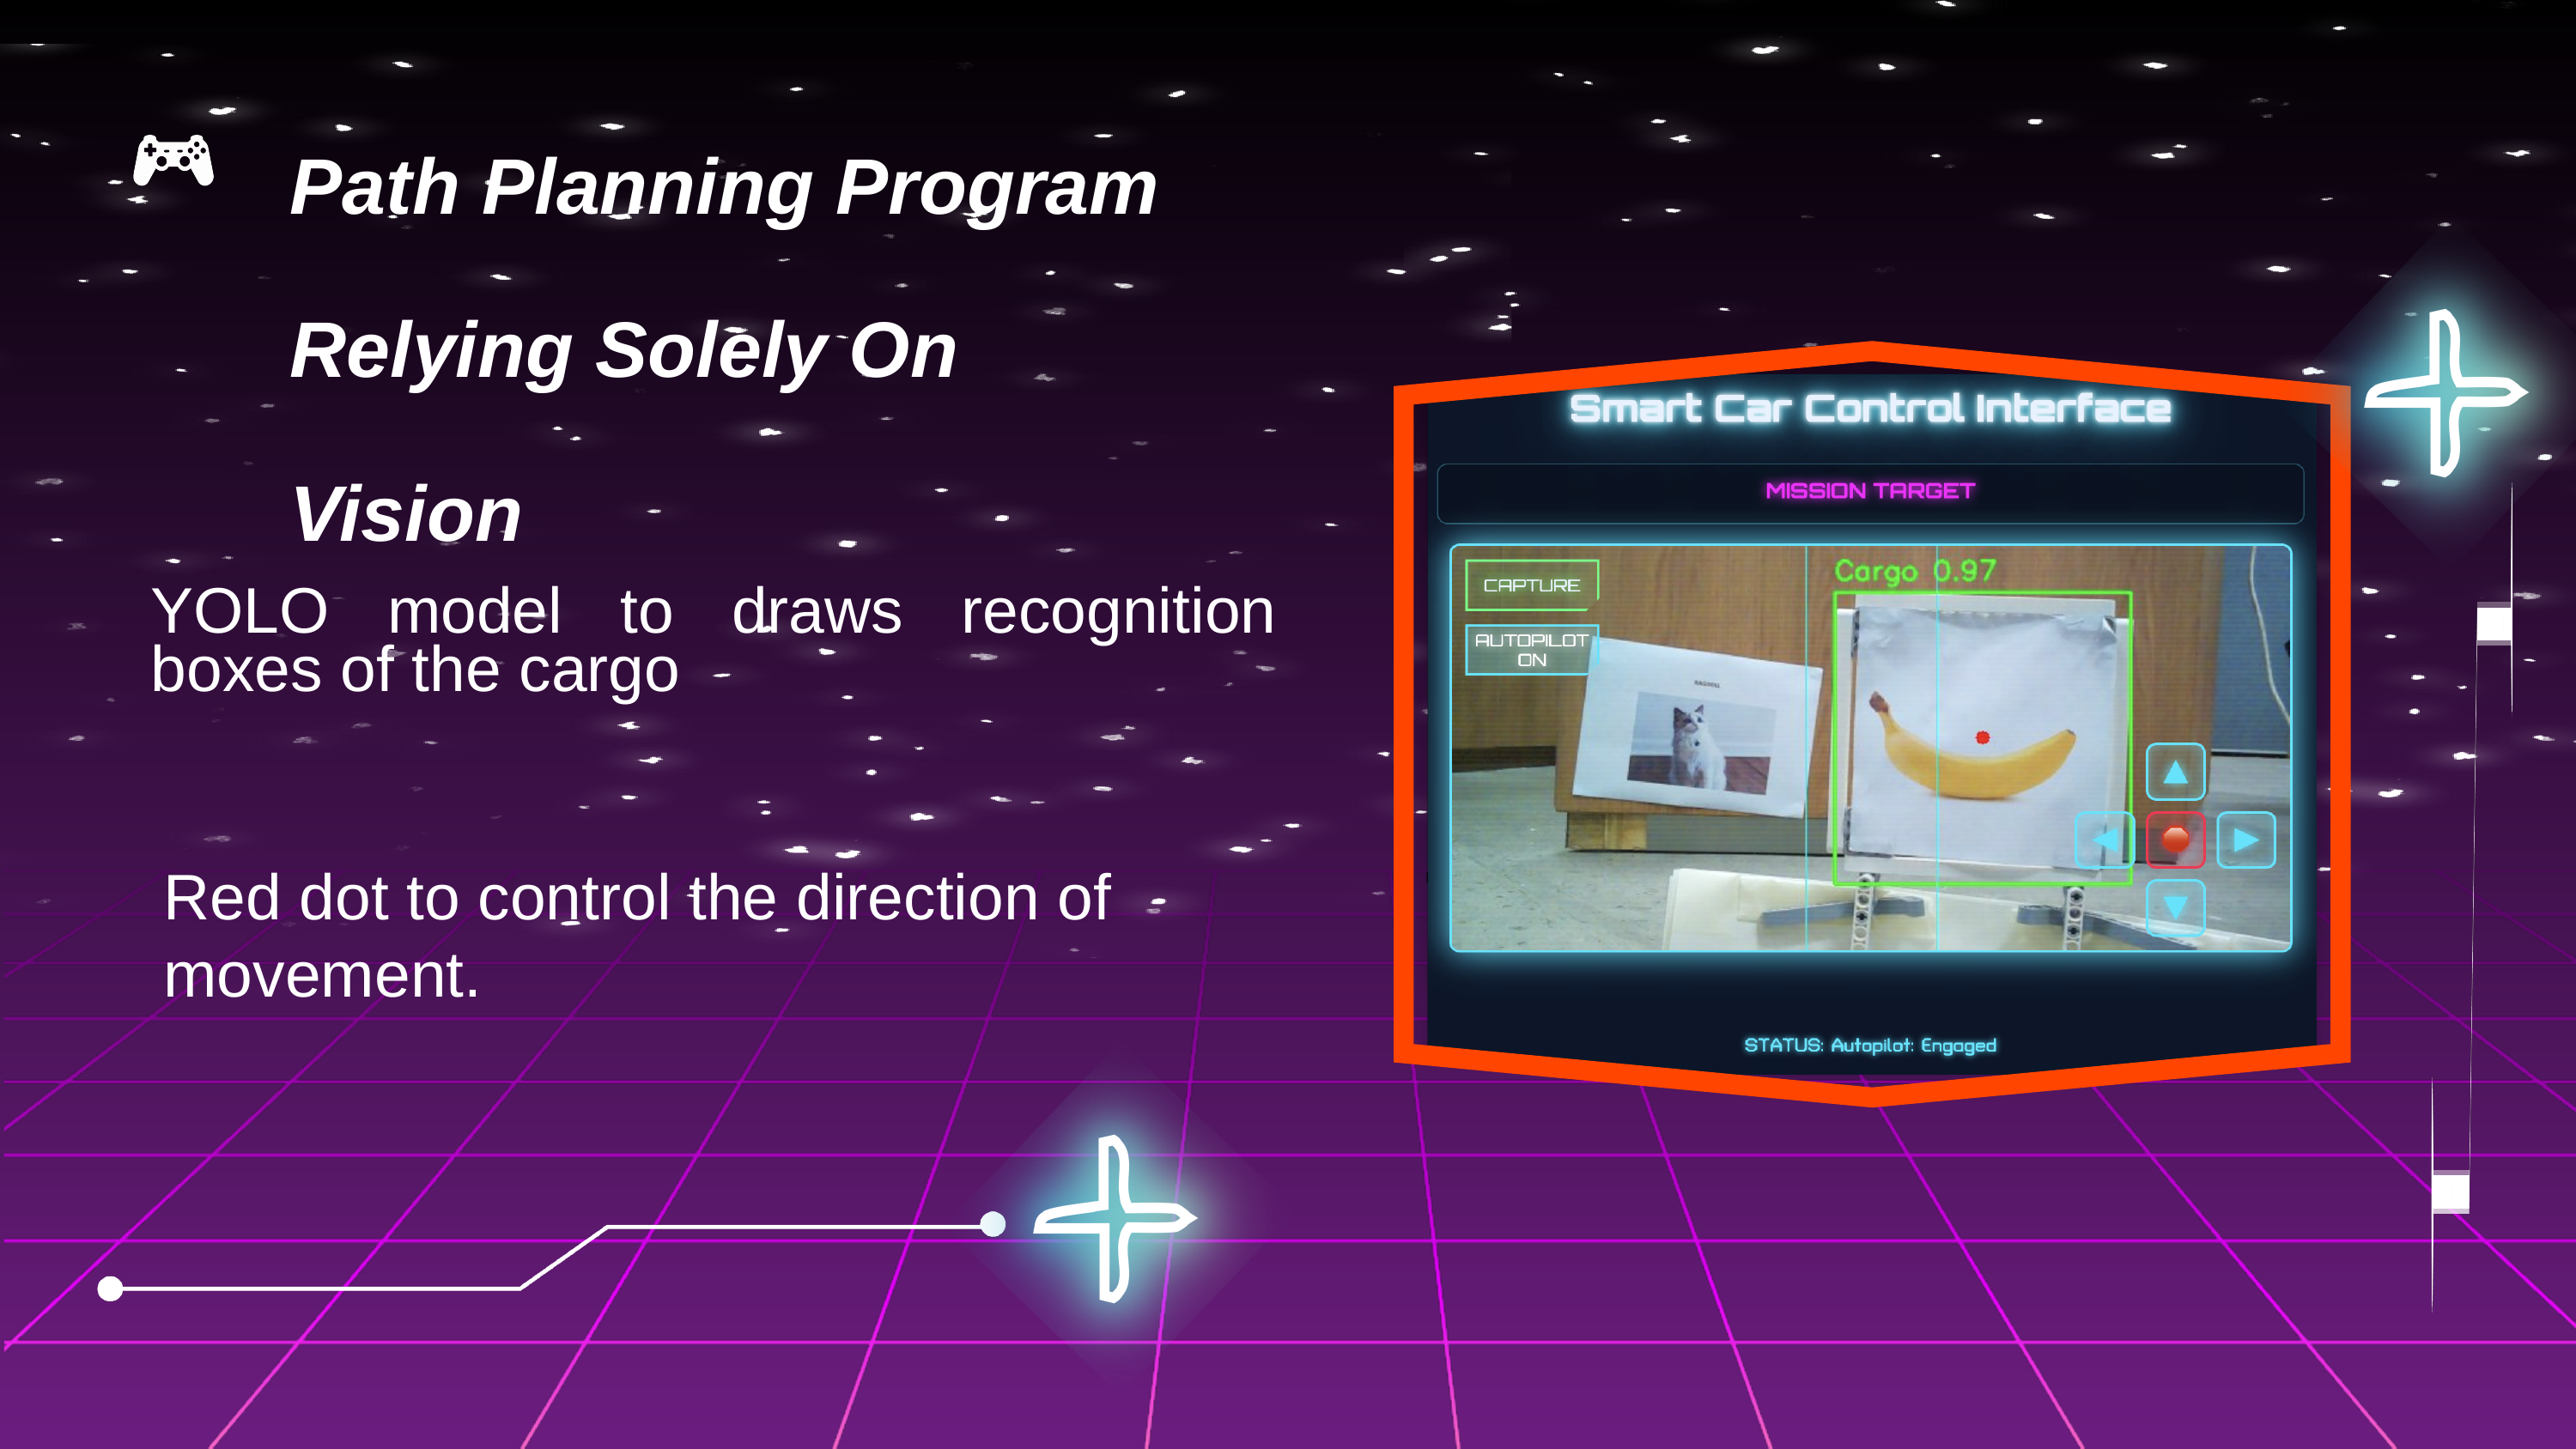

z
z
Path Planning Program Relying Solely On Vision

YOLO model to draws recognition boxes of the cargo
Red dot to control the direction of movement.